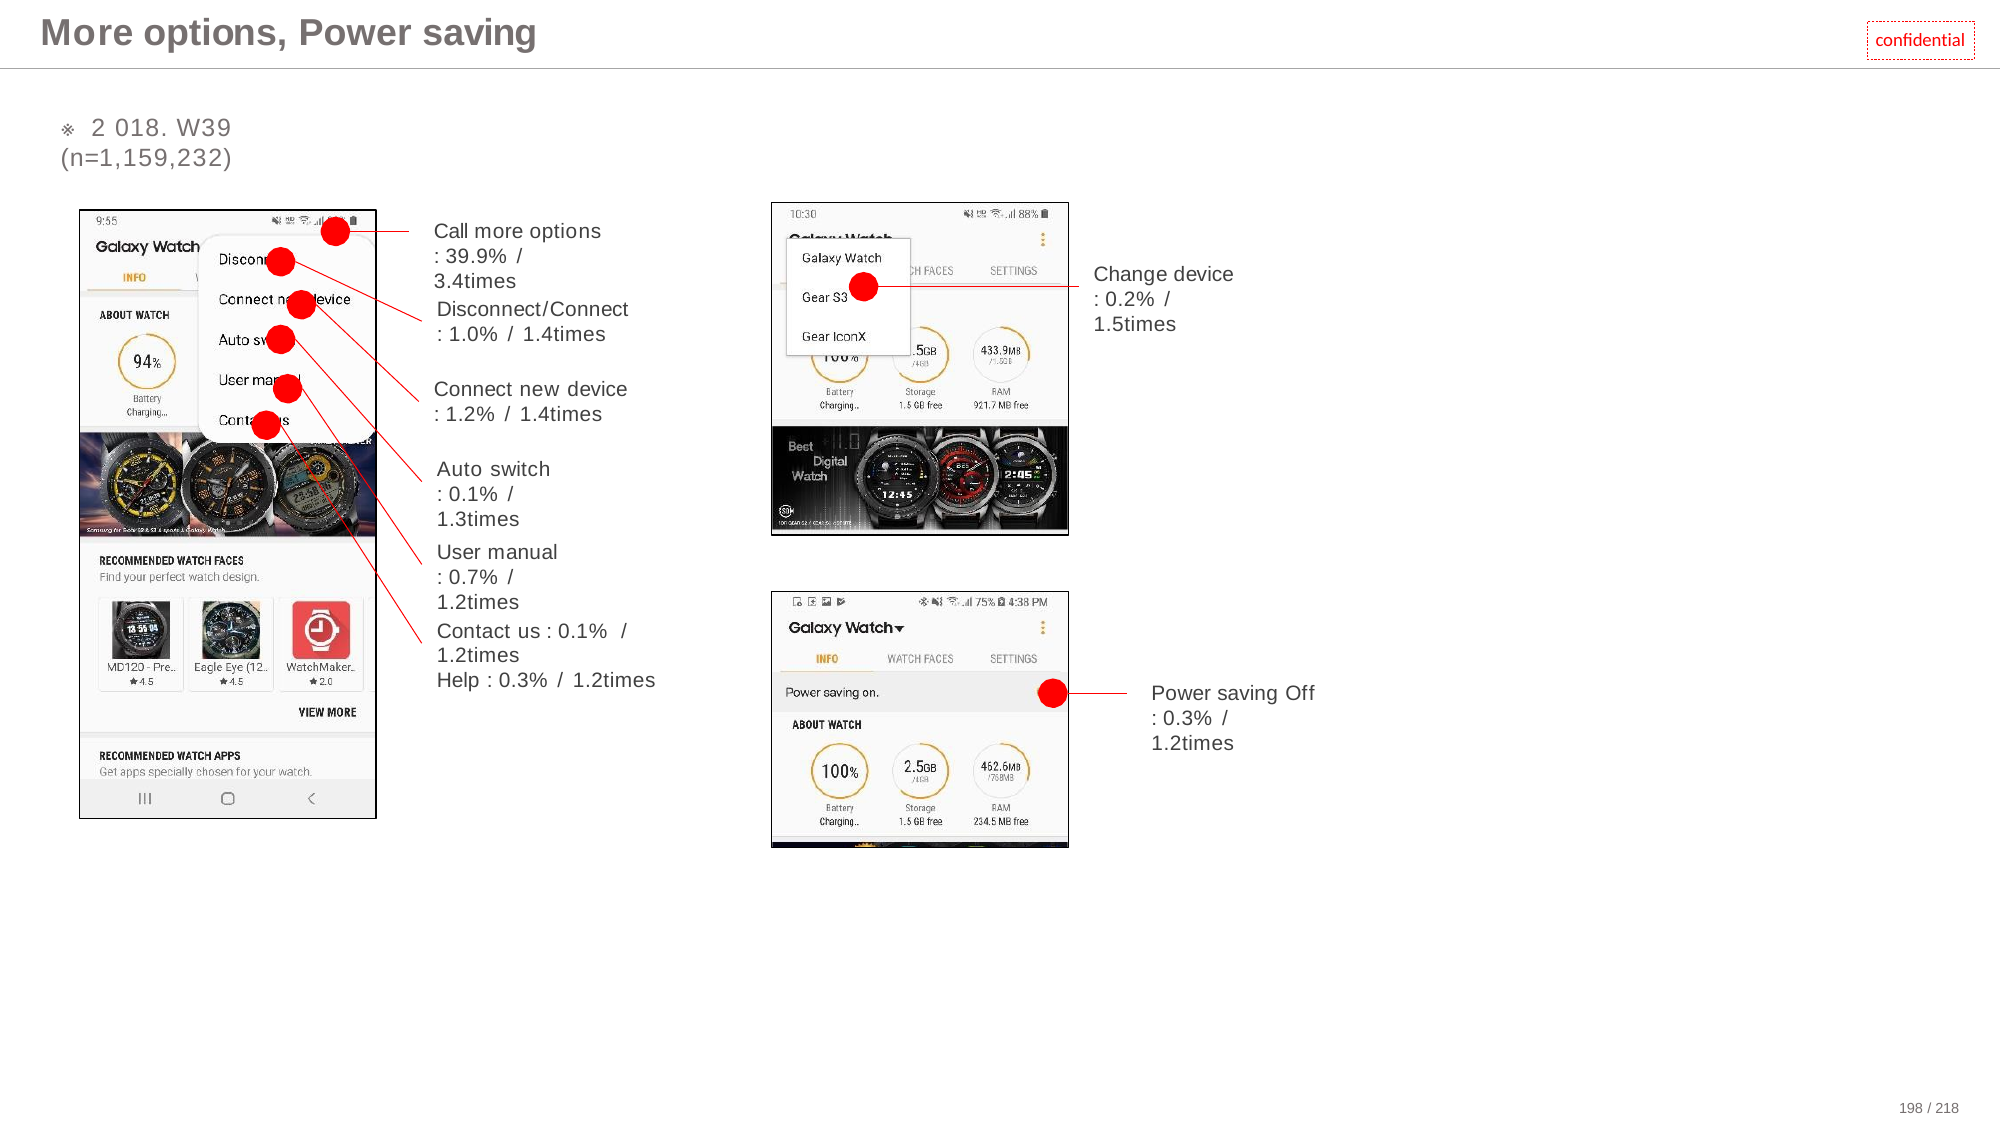

# More options, Power saving
confidential
※2018. W39 (n=1,159,232)

Call more options
: 39.9% / 3.4times

Change device
: 0.2% / 1.5times

Disconnect/Connect
: 1.0% / 1.4times

Connect new device
: 1.2% / 1.4times

Auto switch
: 0.1% / 1.3times
User manual
: 0.7% / 1.2times

Contact us : 0.1% / 1.2times
Help : 0.3% / 1.2times

Power saving Off
: 0.3% / 1.2times

198 / 218